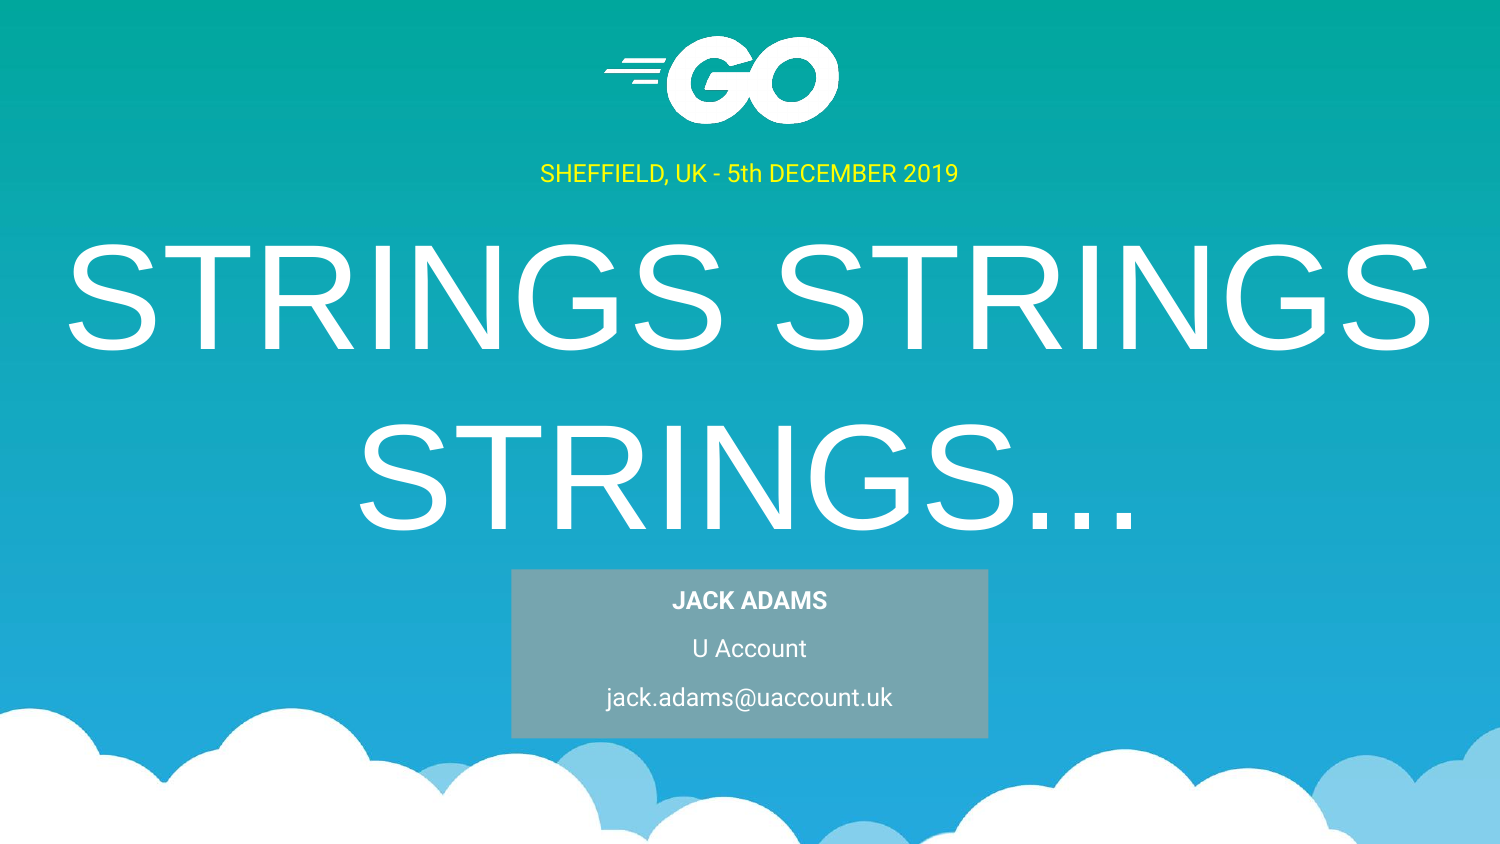

SHEFFIELD, UK - 5th DECEMBER 2019
# STRINGS STRINGS STRINGS...
JACK ADAMS
U Account
jack.adams@uaccount.uk